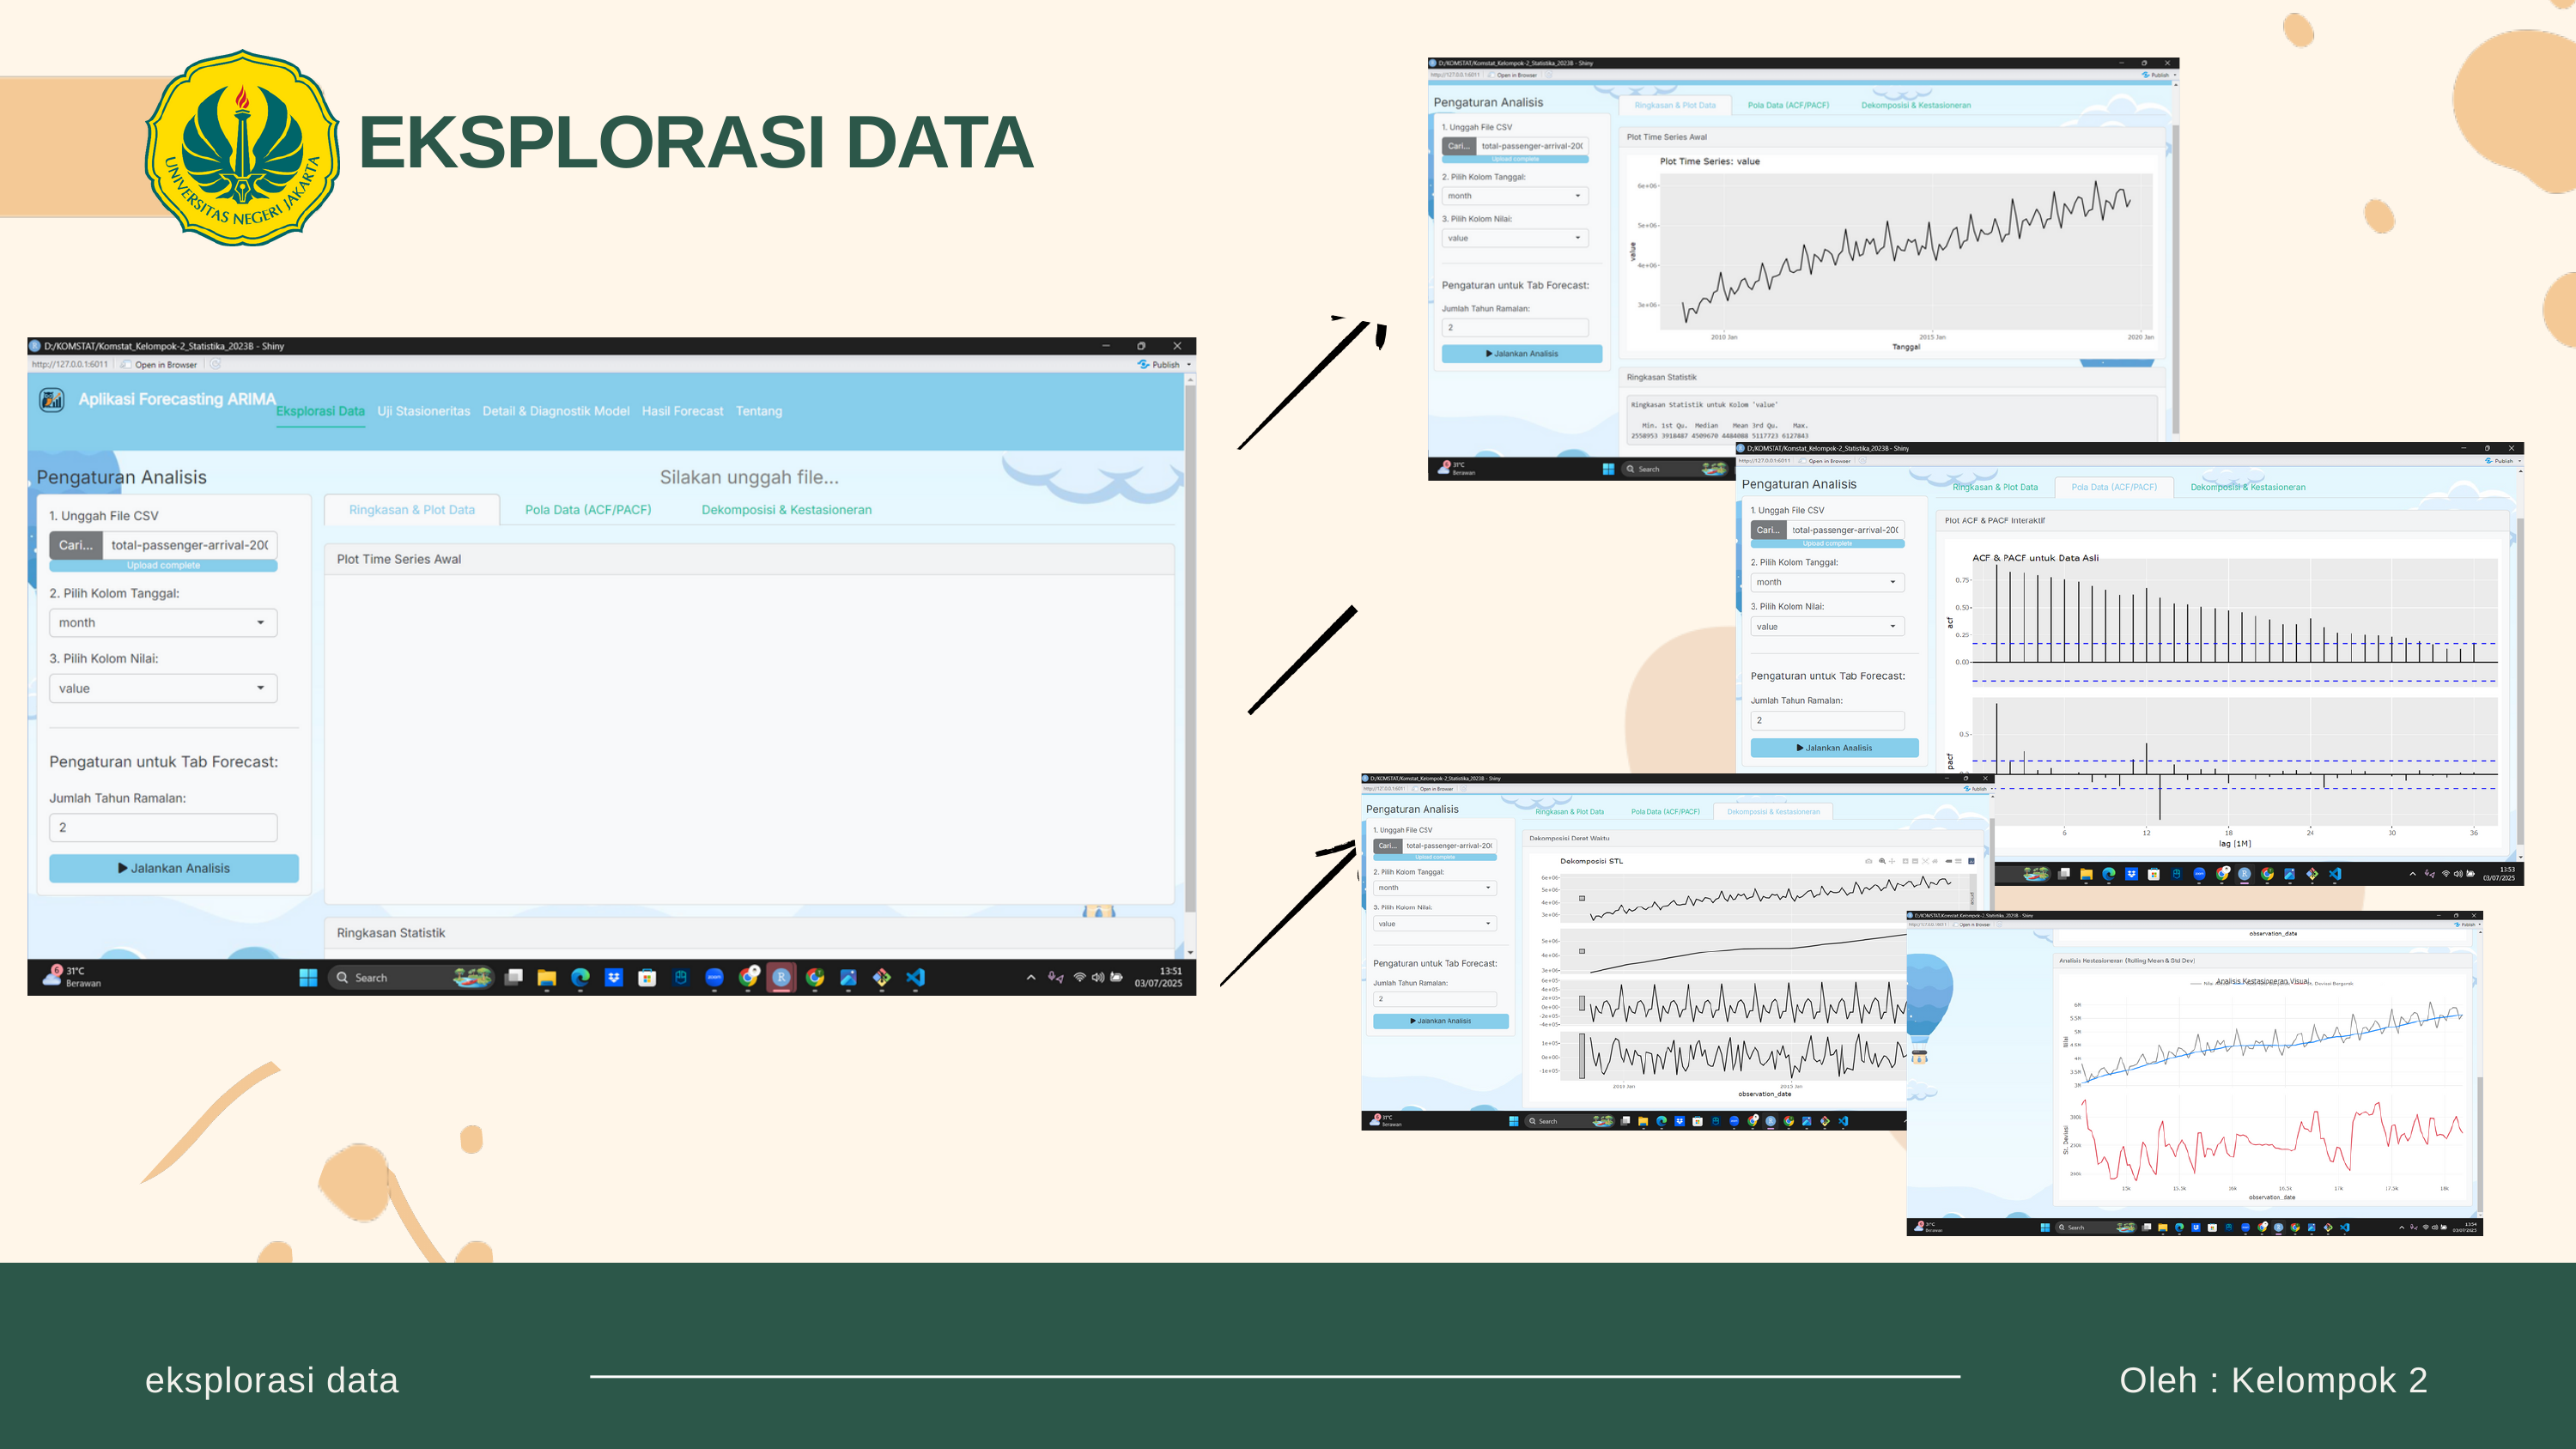

EKSPLORASI DATA

eksplorasi data
Oleh : Kelompok 2